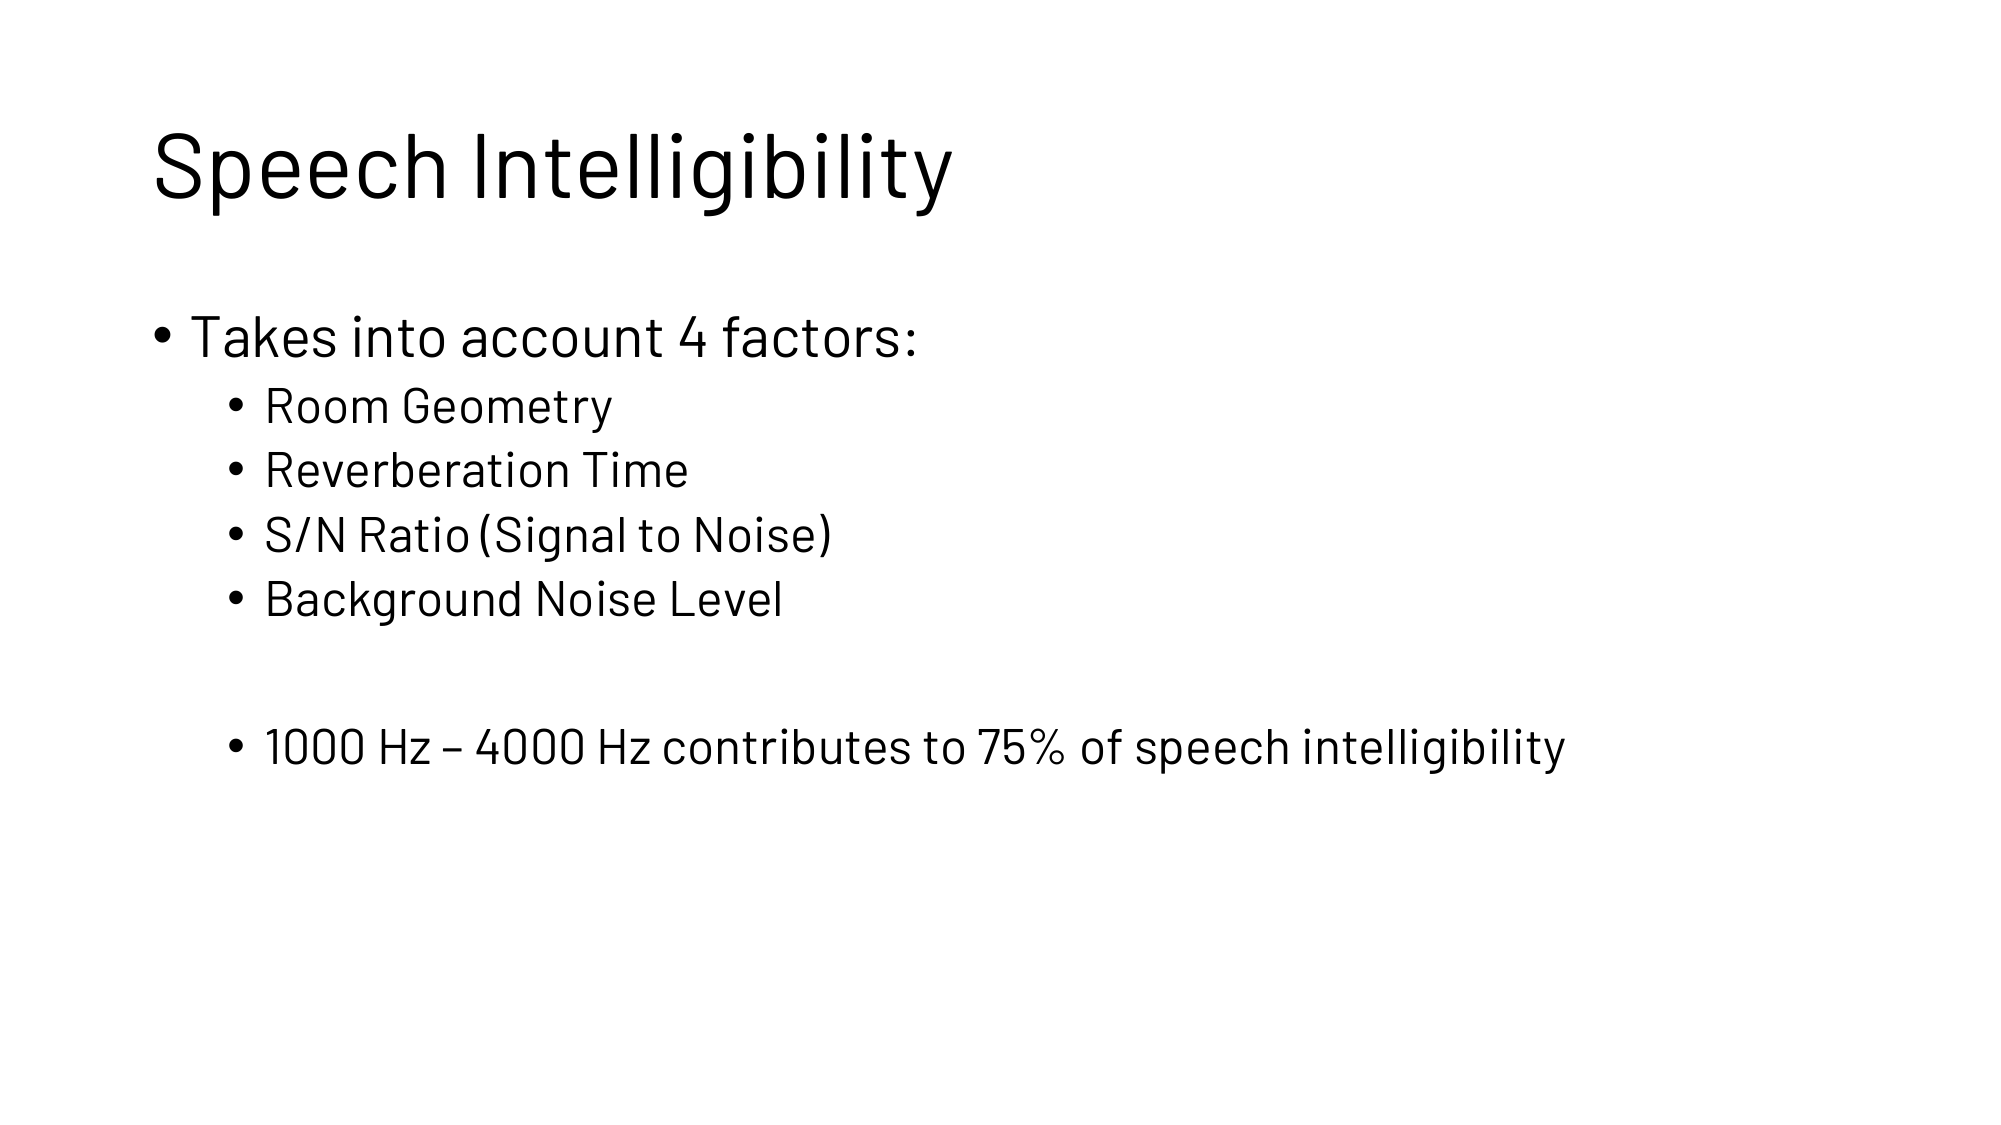

# Speech Intelligibility
Takes into account 4 factors:
Room Geometry
Reverberation Time
S/N Ratio (Signal to Noise)
Background Noise Level

1000 Hz – 4000 Hz contributes to 75% of speech intelligibility